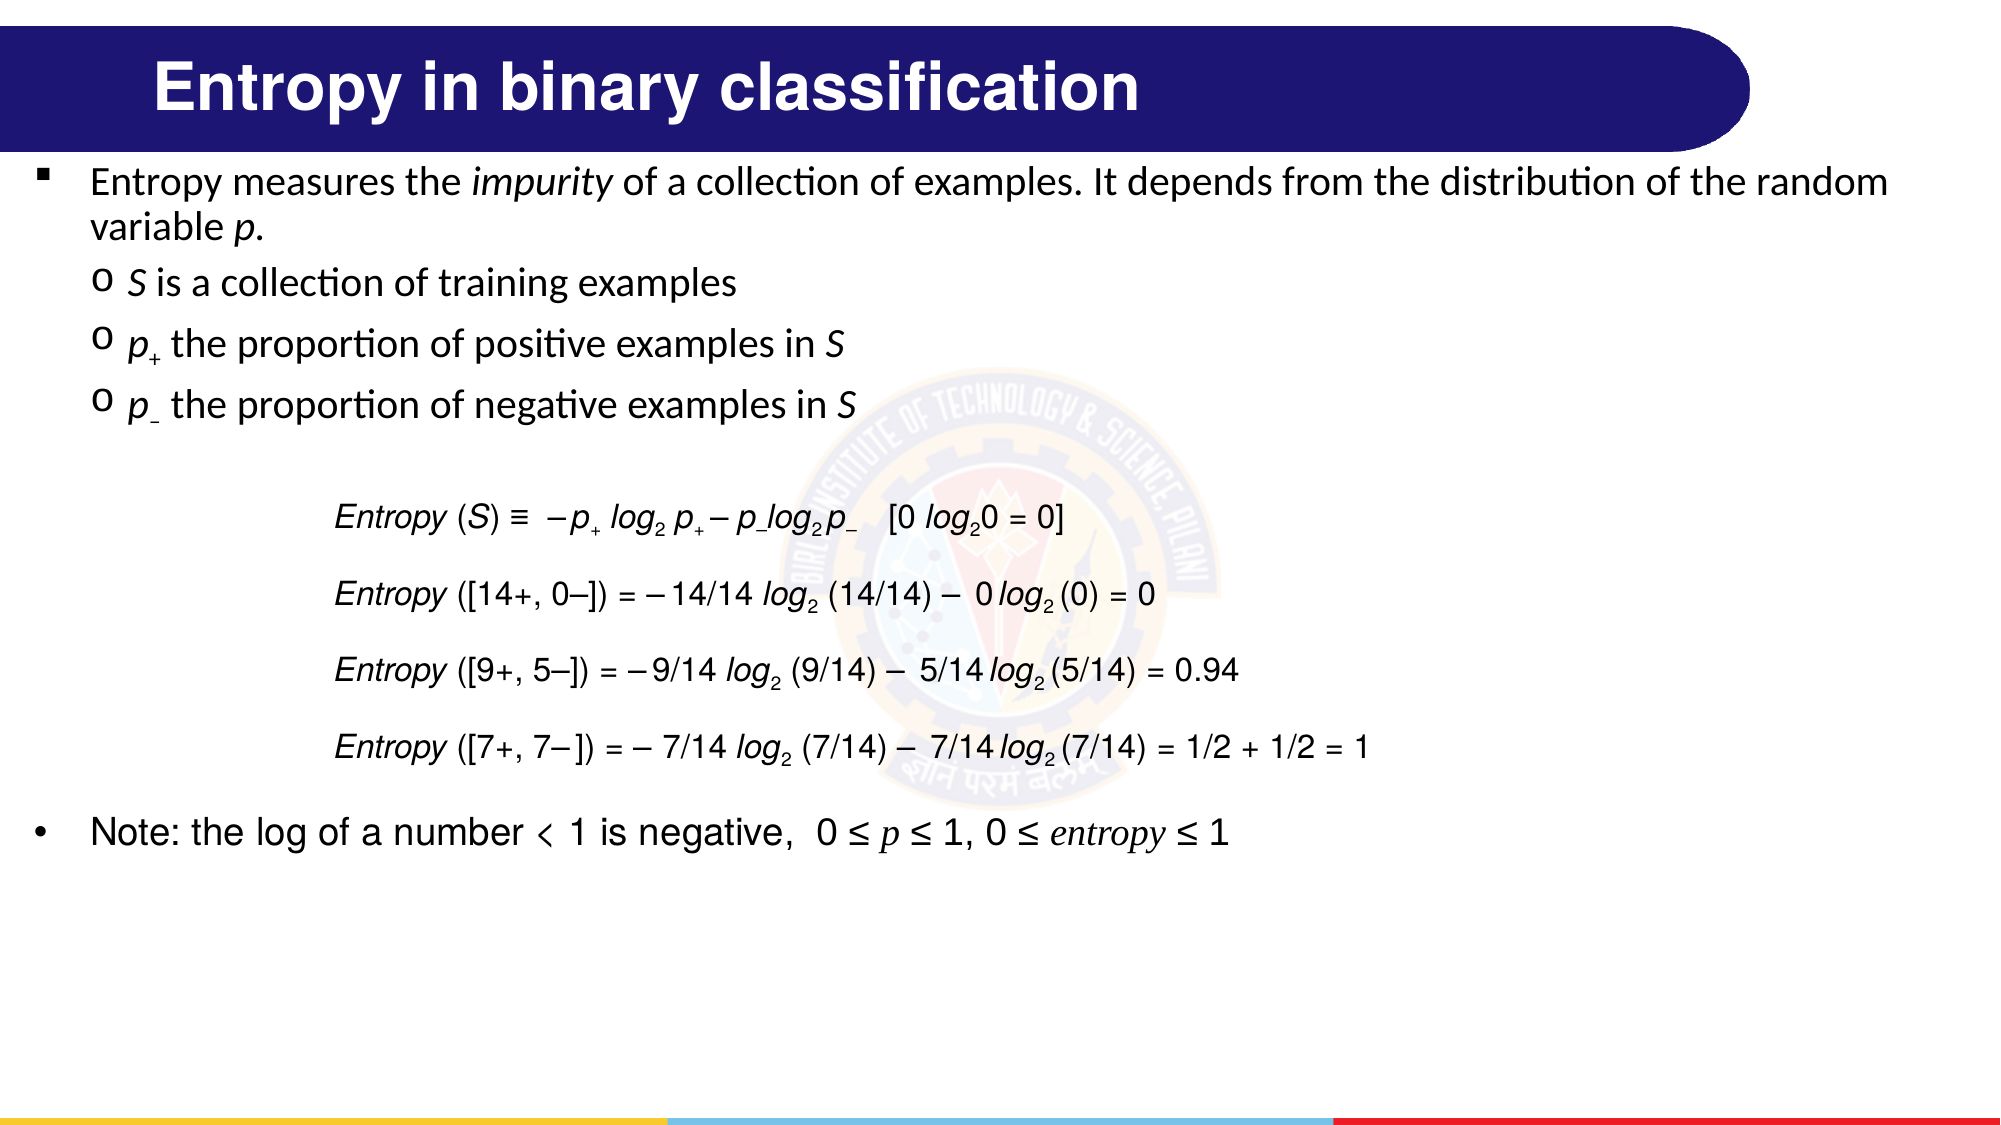

# Entropy in binary classification
Entropy measures the impurity of a collection of examples. It depends from the distribution of the random variable p.
S is a collection of training examples
p+ the proportion of positive examples in S
p– the proportion of negative examples in S

		Entropy (S) ≡  – p+ log2 p+ – p–log2 p–      [0 log20 = 0]

		Entropy ([14+, 0–]) = – 14/14 log2 (14/14) –  0 log2 (0) = 0

		Entropy ([9+, 5–]) = – 9/14 log2 (9/14) –  5/14 log2 (5/14) = 0.94

		Entropy ([7+, 7– ]) = –  7/14 log2 (7/14) –  7/14 log2 (7/14) = 1/2 + 1/2 = 1

Note: the log of a number < 1 is negative,  0 ≤ p ≤ 1, 0 ≤ entropy ≤ 1